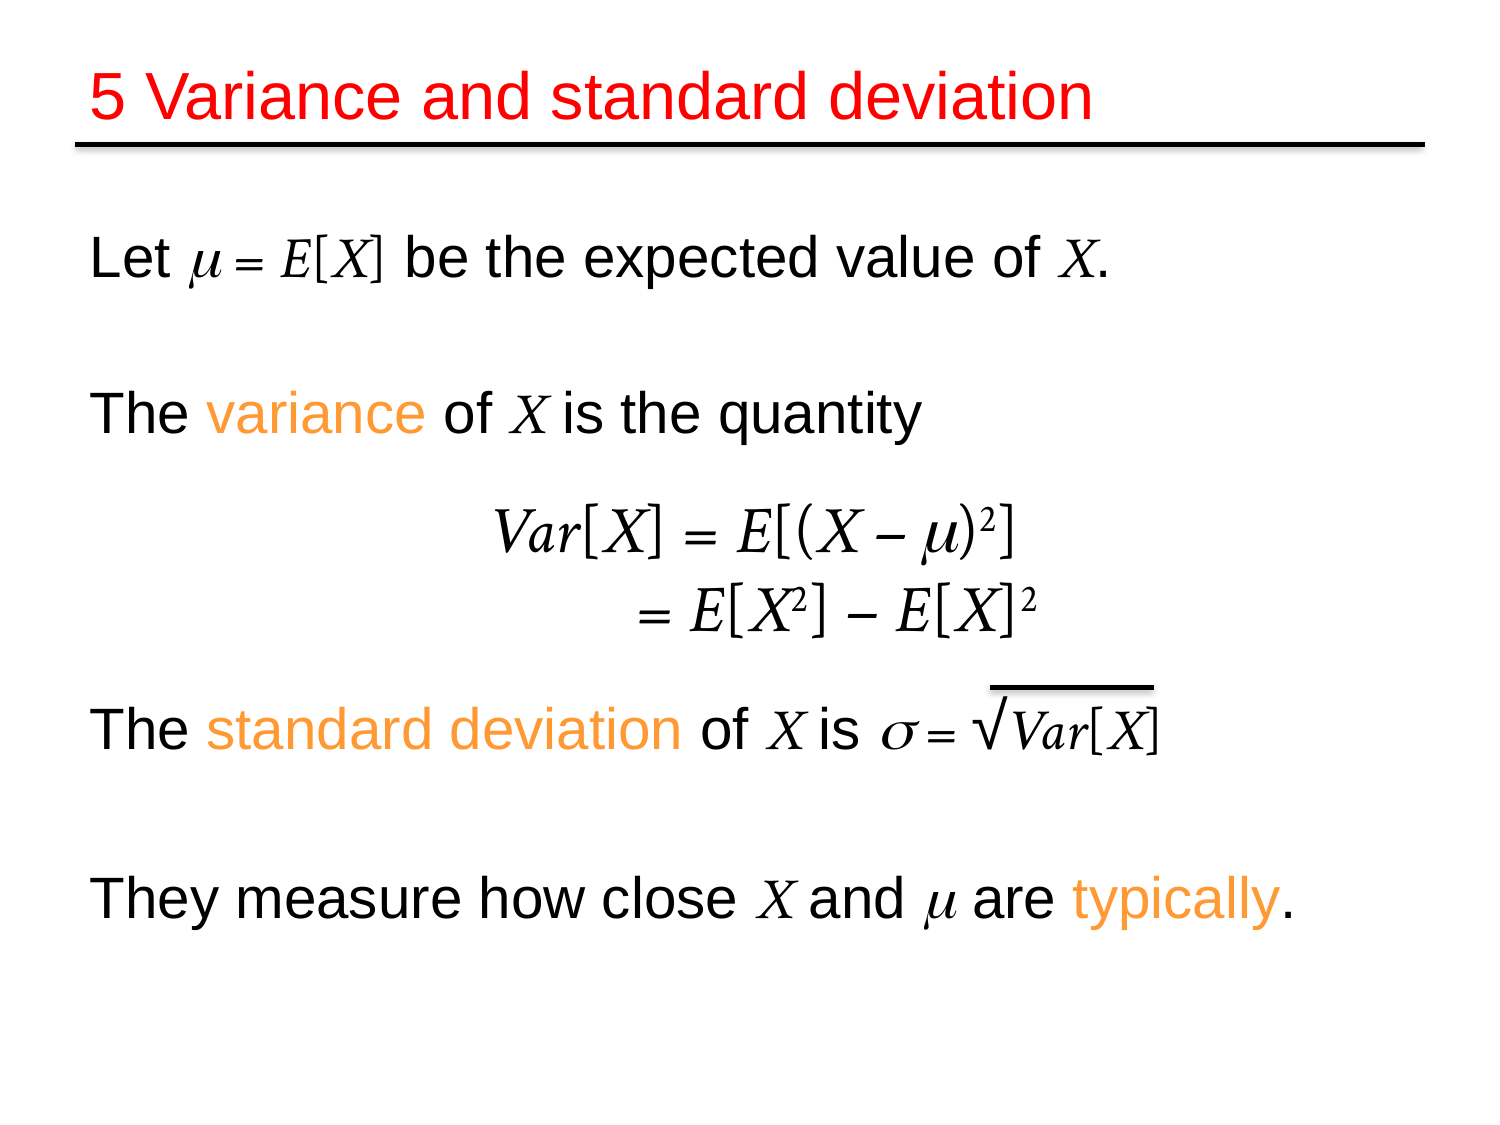

# 5 Variance and standard deviation
Let μ = E[X] be the expected value of X.
The variance of X is the quantity
Var[X] = E[(X – μ)2]
           = E[X2] – E[X]2
The standard deviation of X is σ = √Var[X]
They measure how close X and μ are typically.